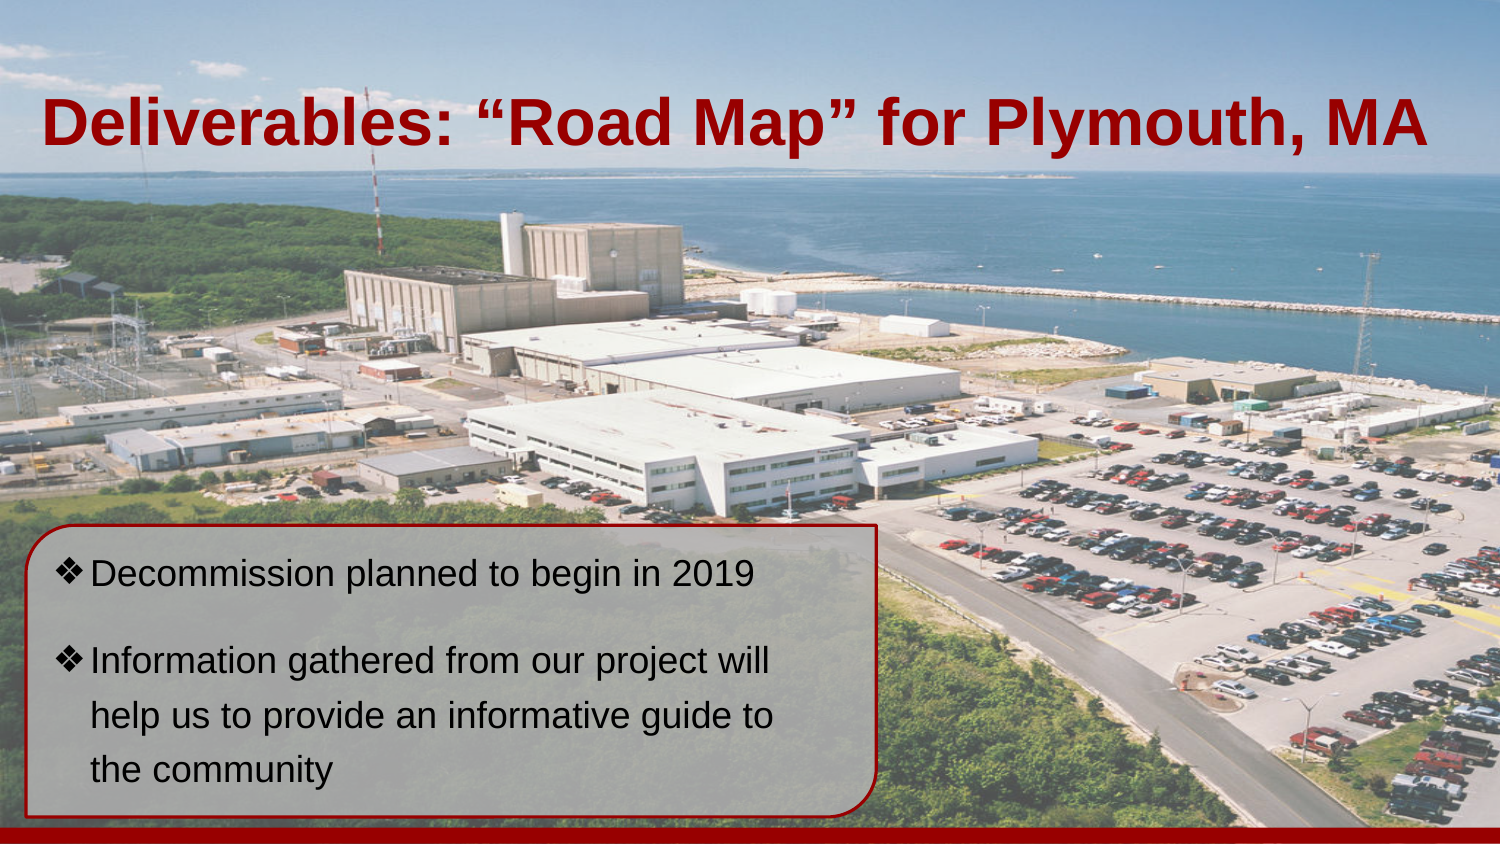

# Deliverables: “Road Map” for Plymouth, MA
Decommission planned to begin in 2019
Information gathered from our project will help us to provide an informative guide to the community